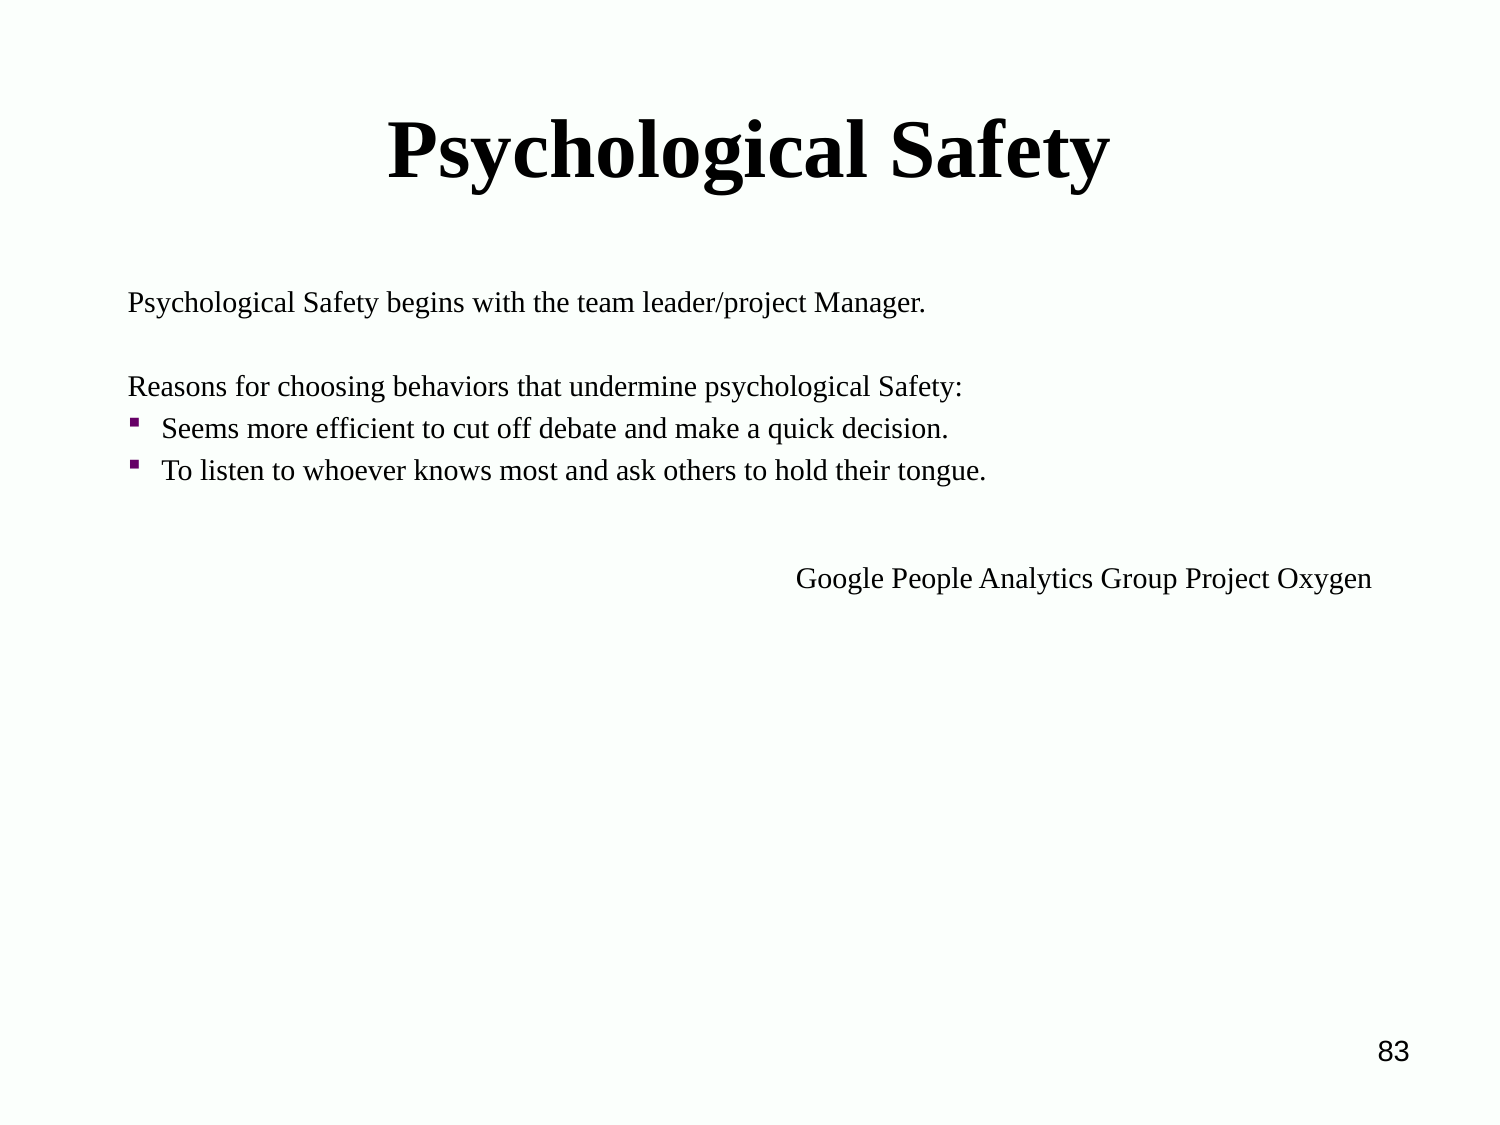

# Psychological Safety
Psychological Safety begins with the team leader/project Manager.

Reasons for choosing behaviors that undermine psychological Safety:
Seems more efficient to cut off debate and make a quick decision.
To listen to whoever knows most and ask others to hold their tongue.

Google People Analytics Group Project Oxygen

83